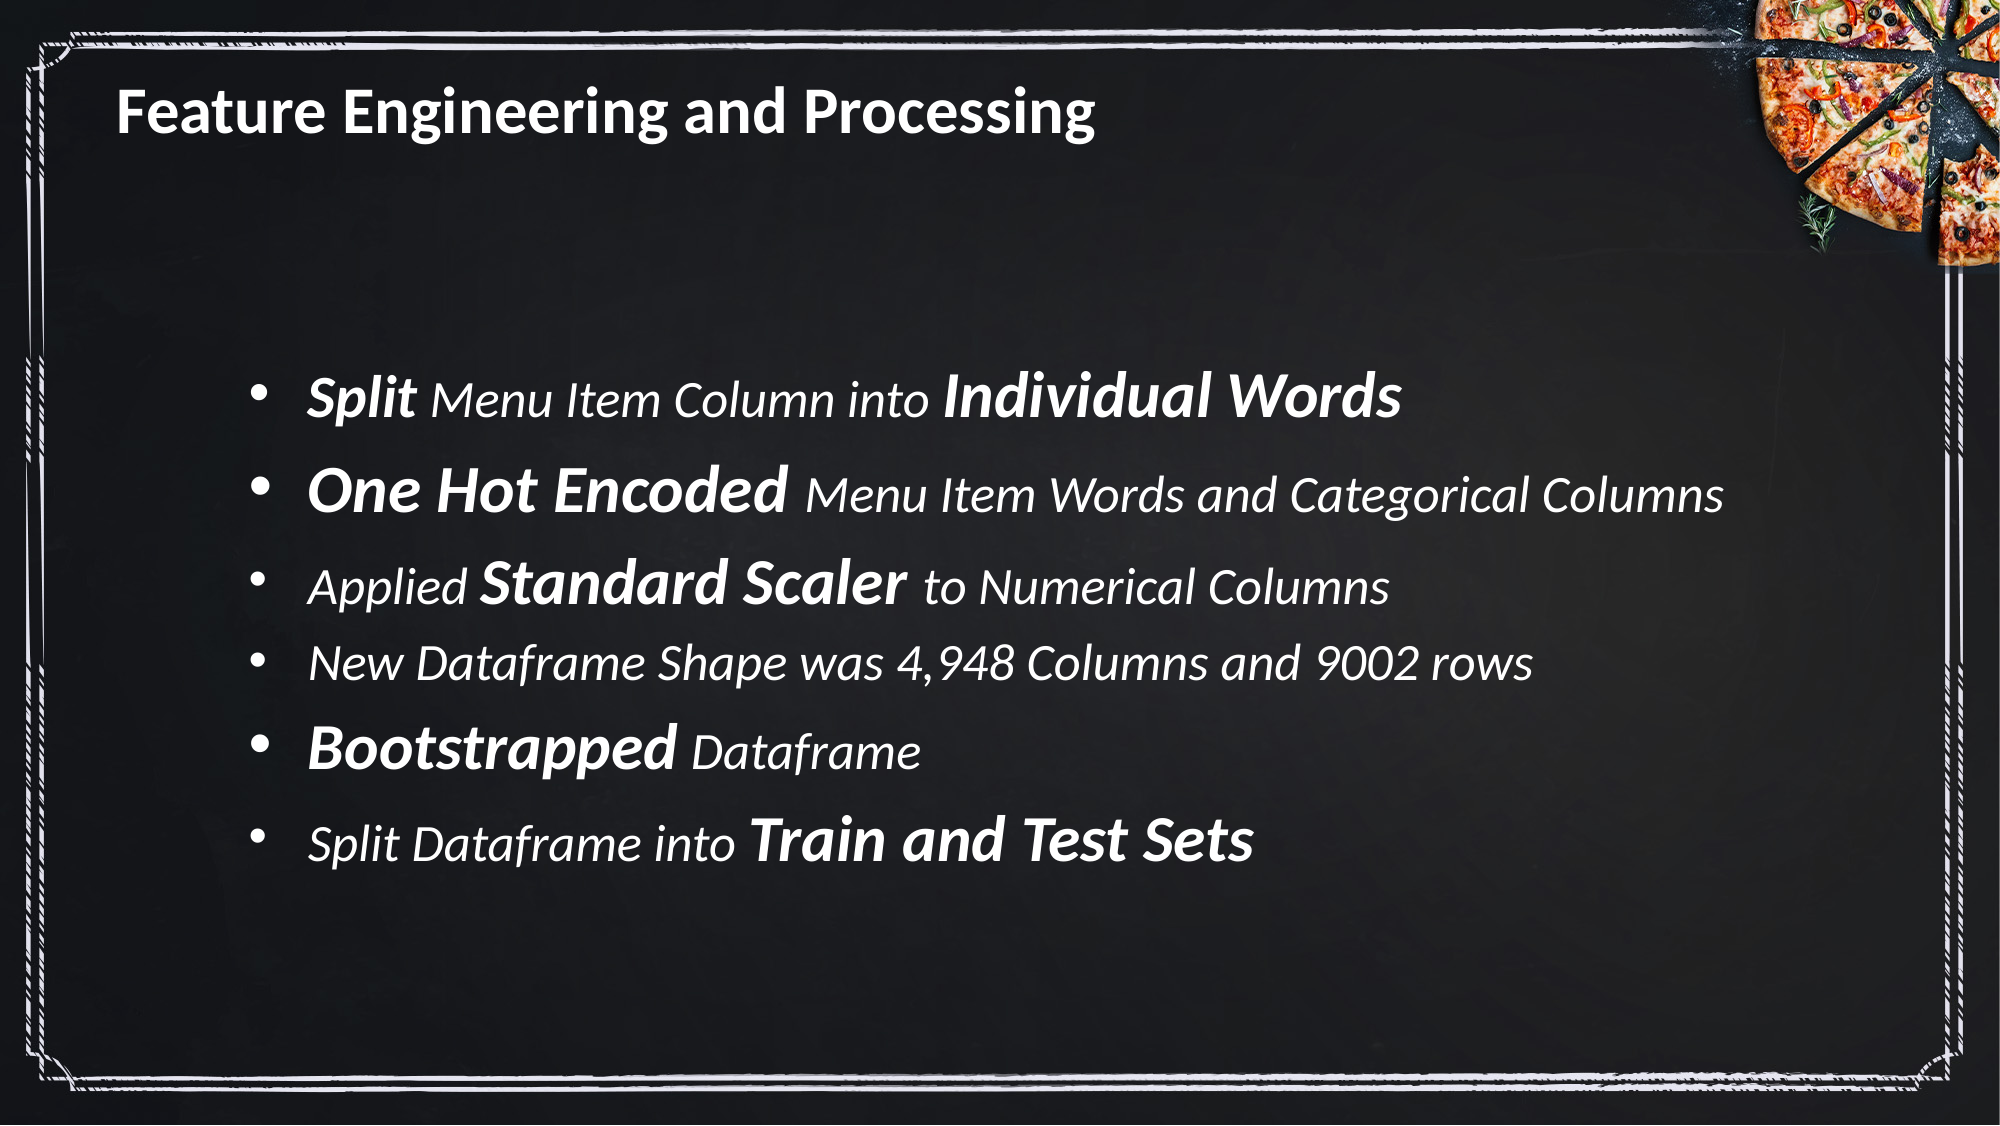

# Feature Engineering and Processing
Split Menu Item Column into Individual Words
One Hot Encoded Menu Item Words and Categorical Columns
Applied Standard Scaler to Numerical Columns
New Dataframe Shape was 4,948 Columns and 9002 rows
Bootstrapped Dataframe
Split Dataframe into Train and Test Sets